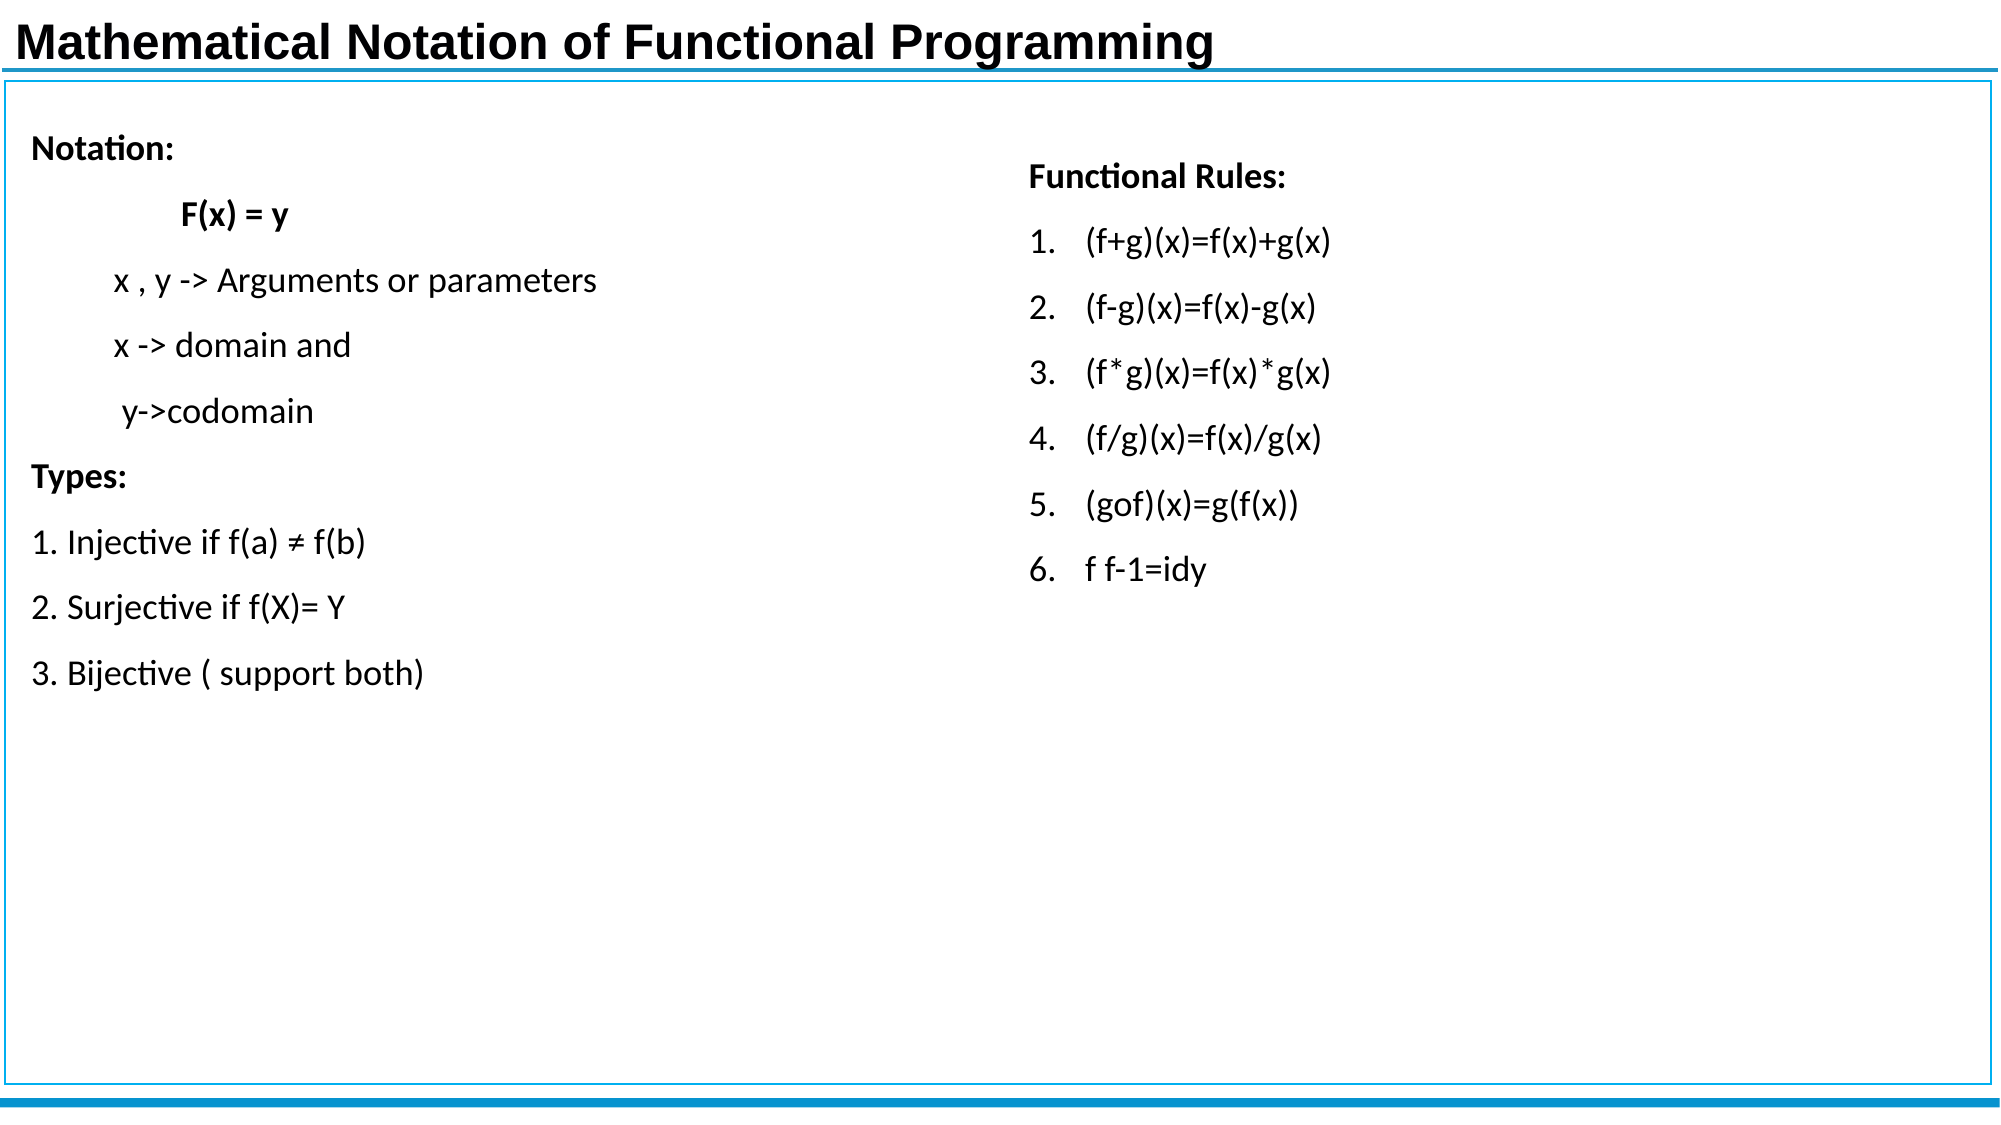

Mathematical Notation of Functional Programming

Notation:
 	F(x) = y
          x , y -> Arguments or parameters
          x -> domain and
           y->codomain
Types:
1. Injective if f(a) ≠ f(b)
2. Surjective if f(X)= Y
3. Bijective ( support both)
Functional Rules:
(f+g)(x)=f(x)+g(x)
(f-g)(x)=f(x)-g(x)
(f*g)(x)=f(x)*g(x)
(f/g)(x)=f(x)/g(x)
(gof)(x)=g(f(x))
f f-1=idy